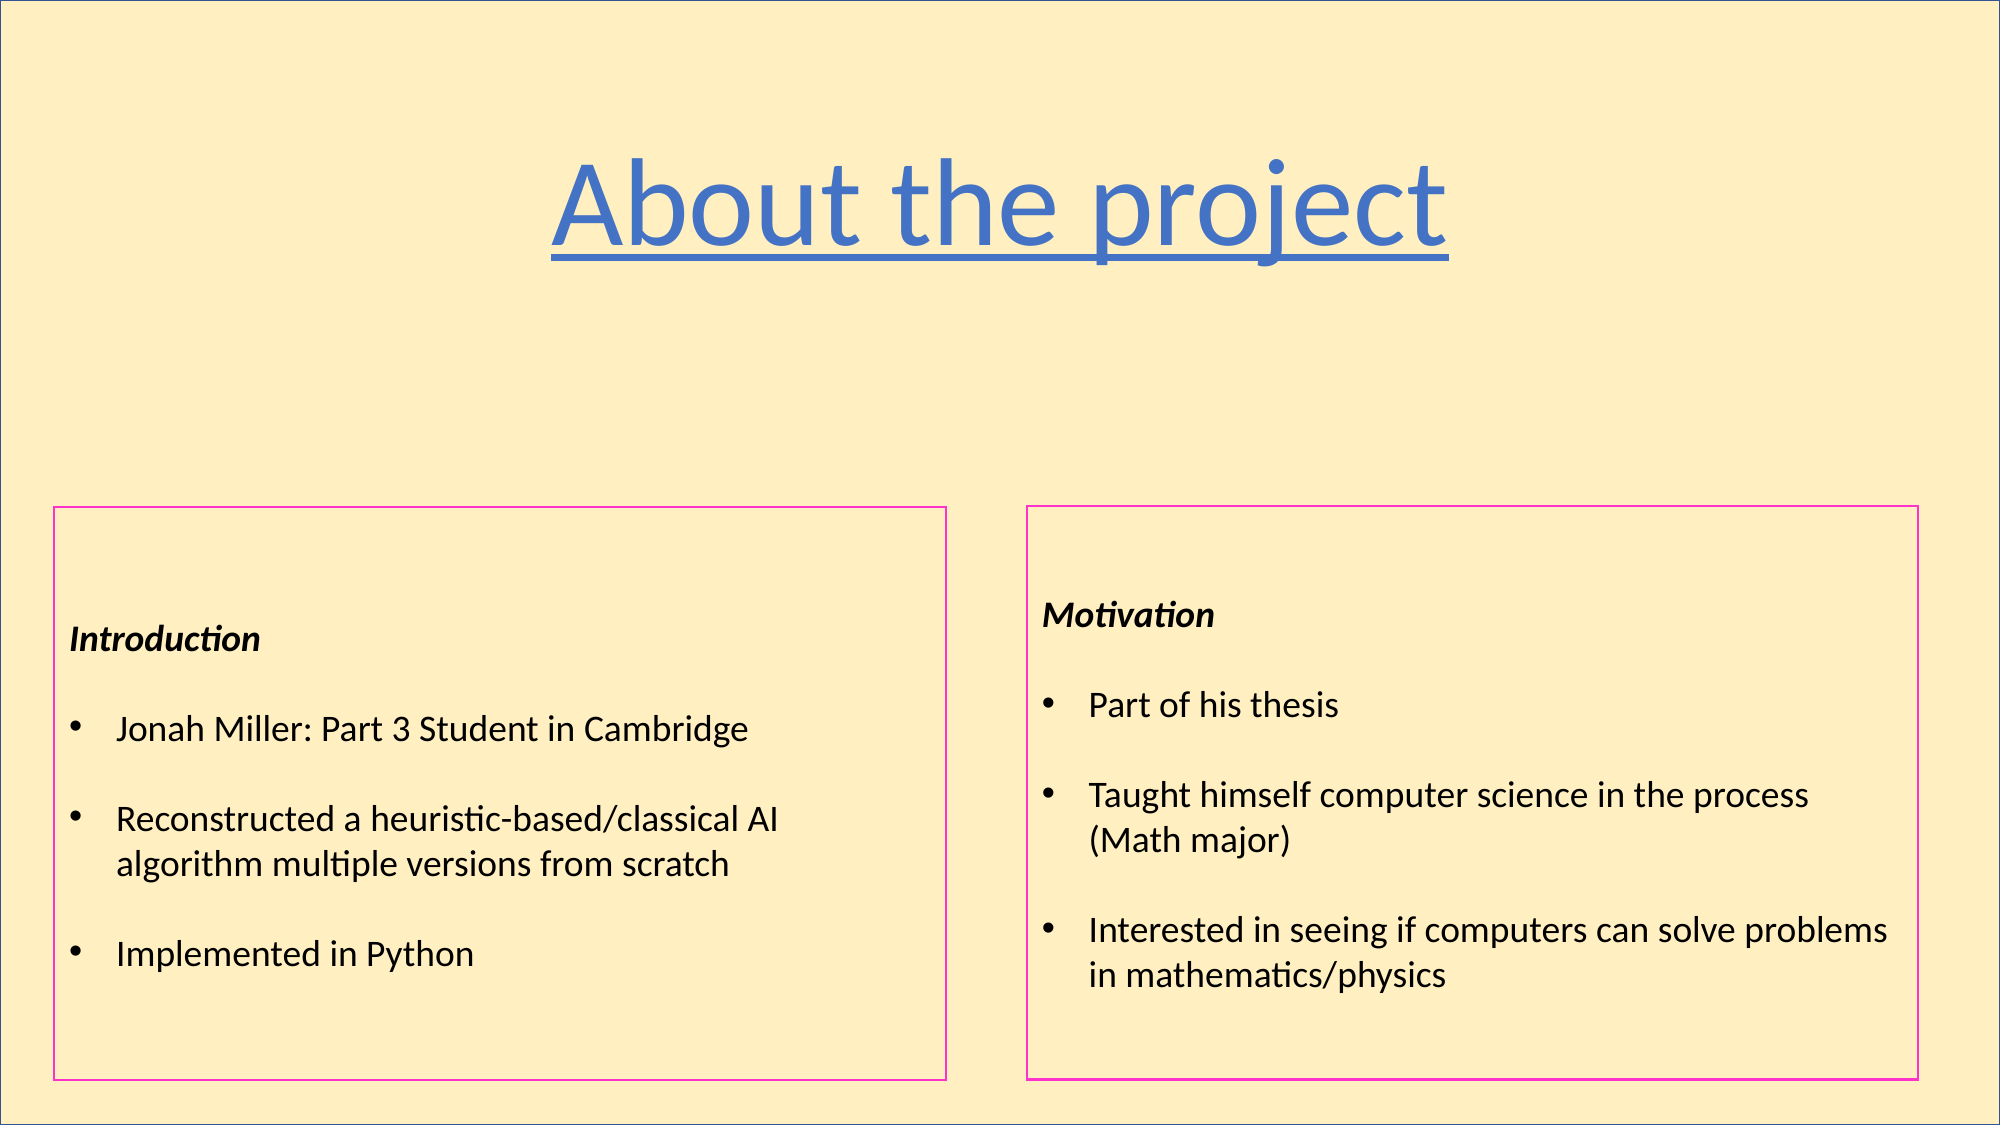

About the project

Motivation

Part of his thesis

Taught himself computer science in the process (Math major)

Interested in seeing if computers can solve problems in mathematics/physics
Introduction

Jonah Miller: Part 3 Student in Cambridge

Reconstructed a heuristic-based/classical AI algorithm multiple versions from scratch

Implemented in Python